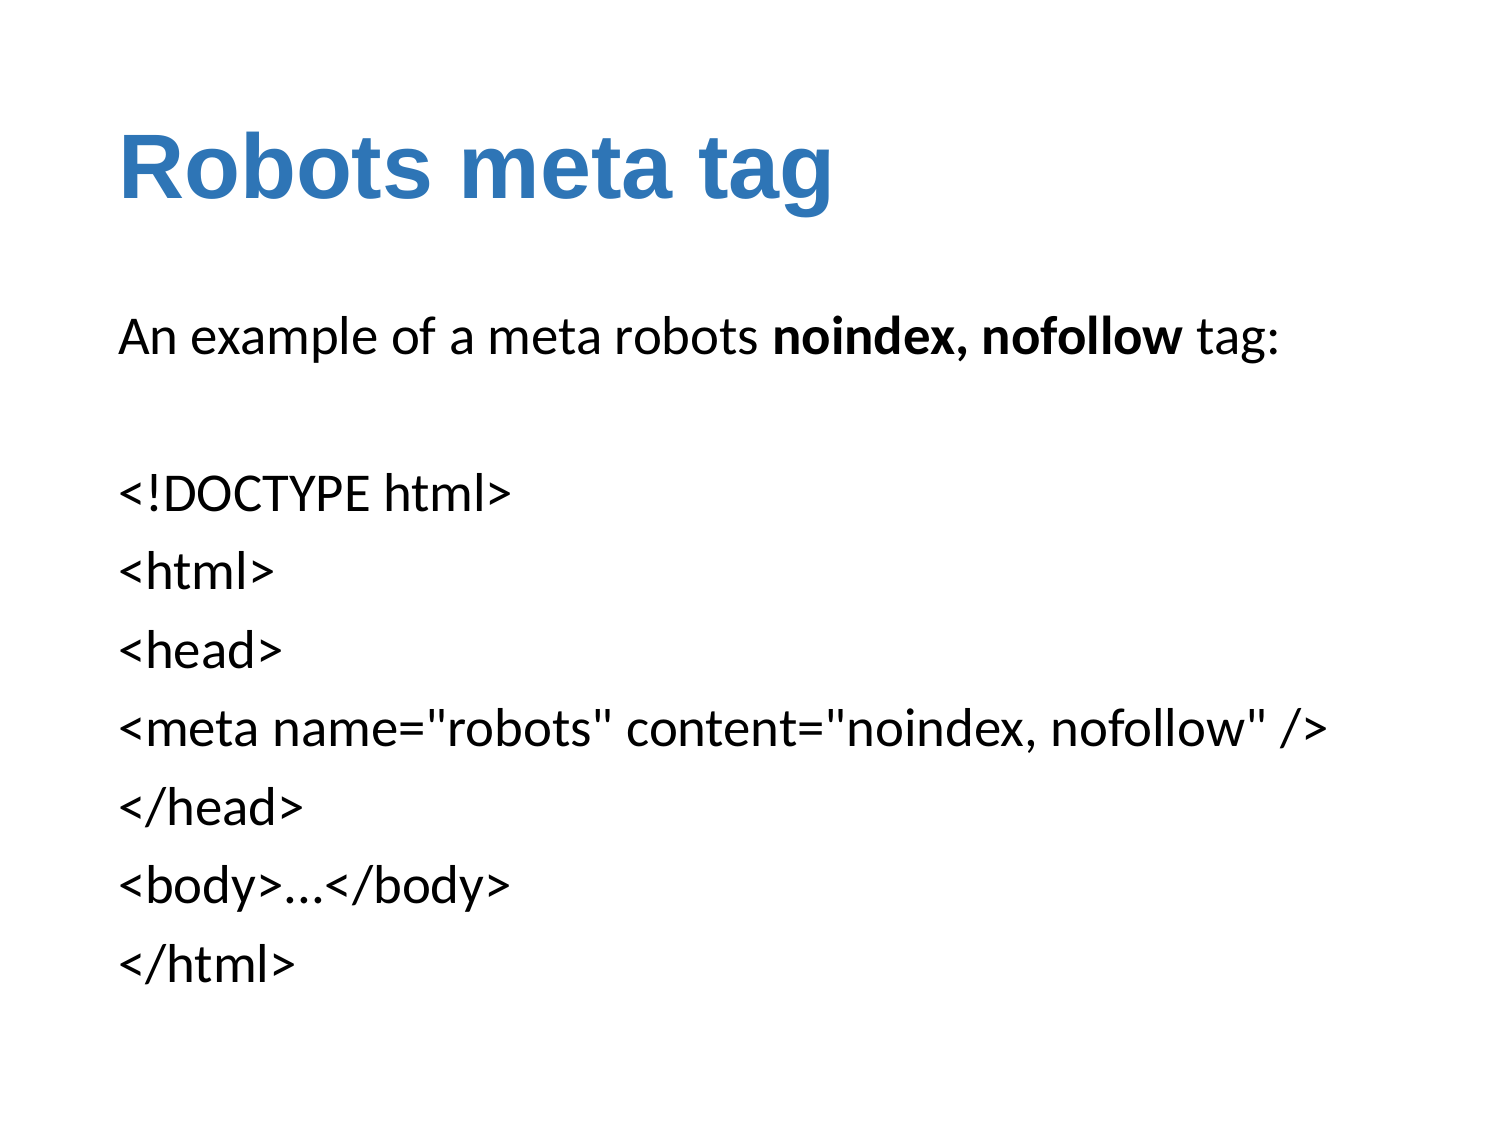

# Robots meta tag
An example of a meta robots noindex, nofollow tag:

<!DOCTYPE html>
<html>
<head>
<meta name="robots" content="noindex, nofollow" />
</head>
<body>...</body>
</html>